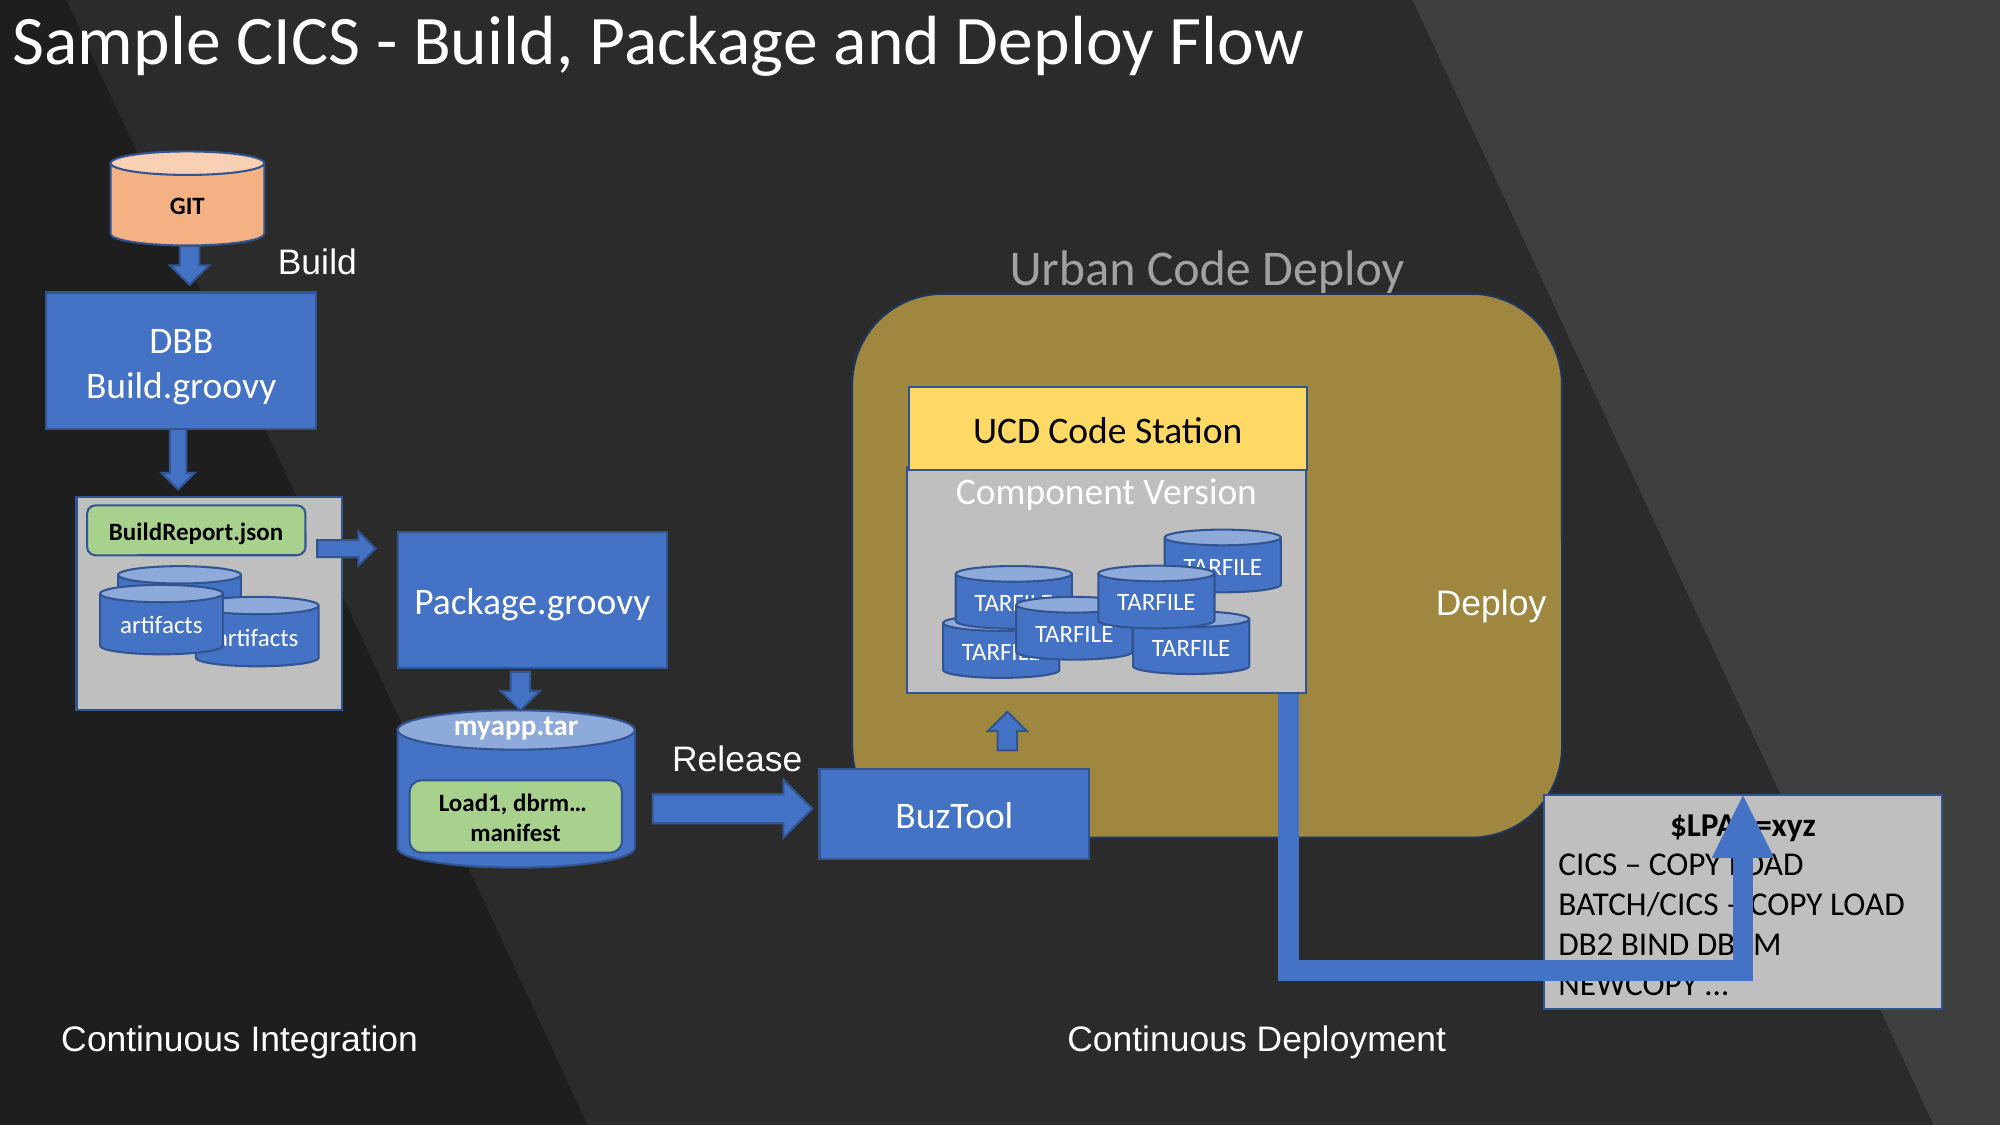

# Sample CICS - Build, Package and Deploy Flow

GIT

DBB
Build.groovy

Build
Urban Code Deploy

UCD Code Station
Component Version

TARFILE
TARFILE
TARFILE
TARFILE
TARFILE
TARFILE

BuzTool

BuildReport.json
artifacts

Package.groovy

Deploy
artifacts
artifacts
myapp.tar
myapp.tar

Load1, dbrm…
manifest
Release

$LPAR=xyz
CICS – COPY LOAD
BATCH/CICS – COPY LOAD
DB2 BIND DBRM
NEWCOPY …
Continuous Integration
Continuous Deployment